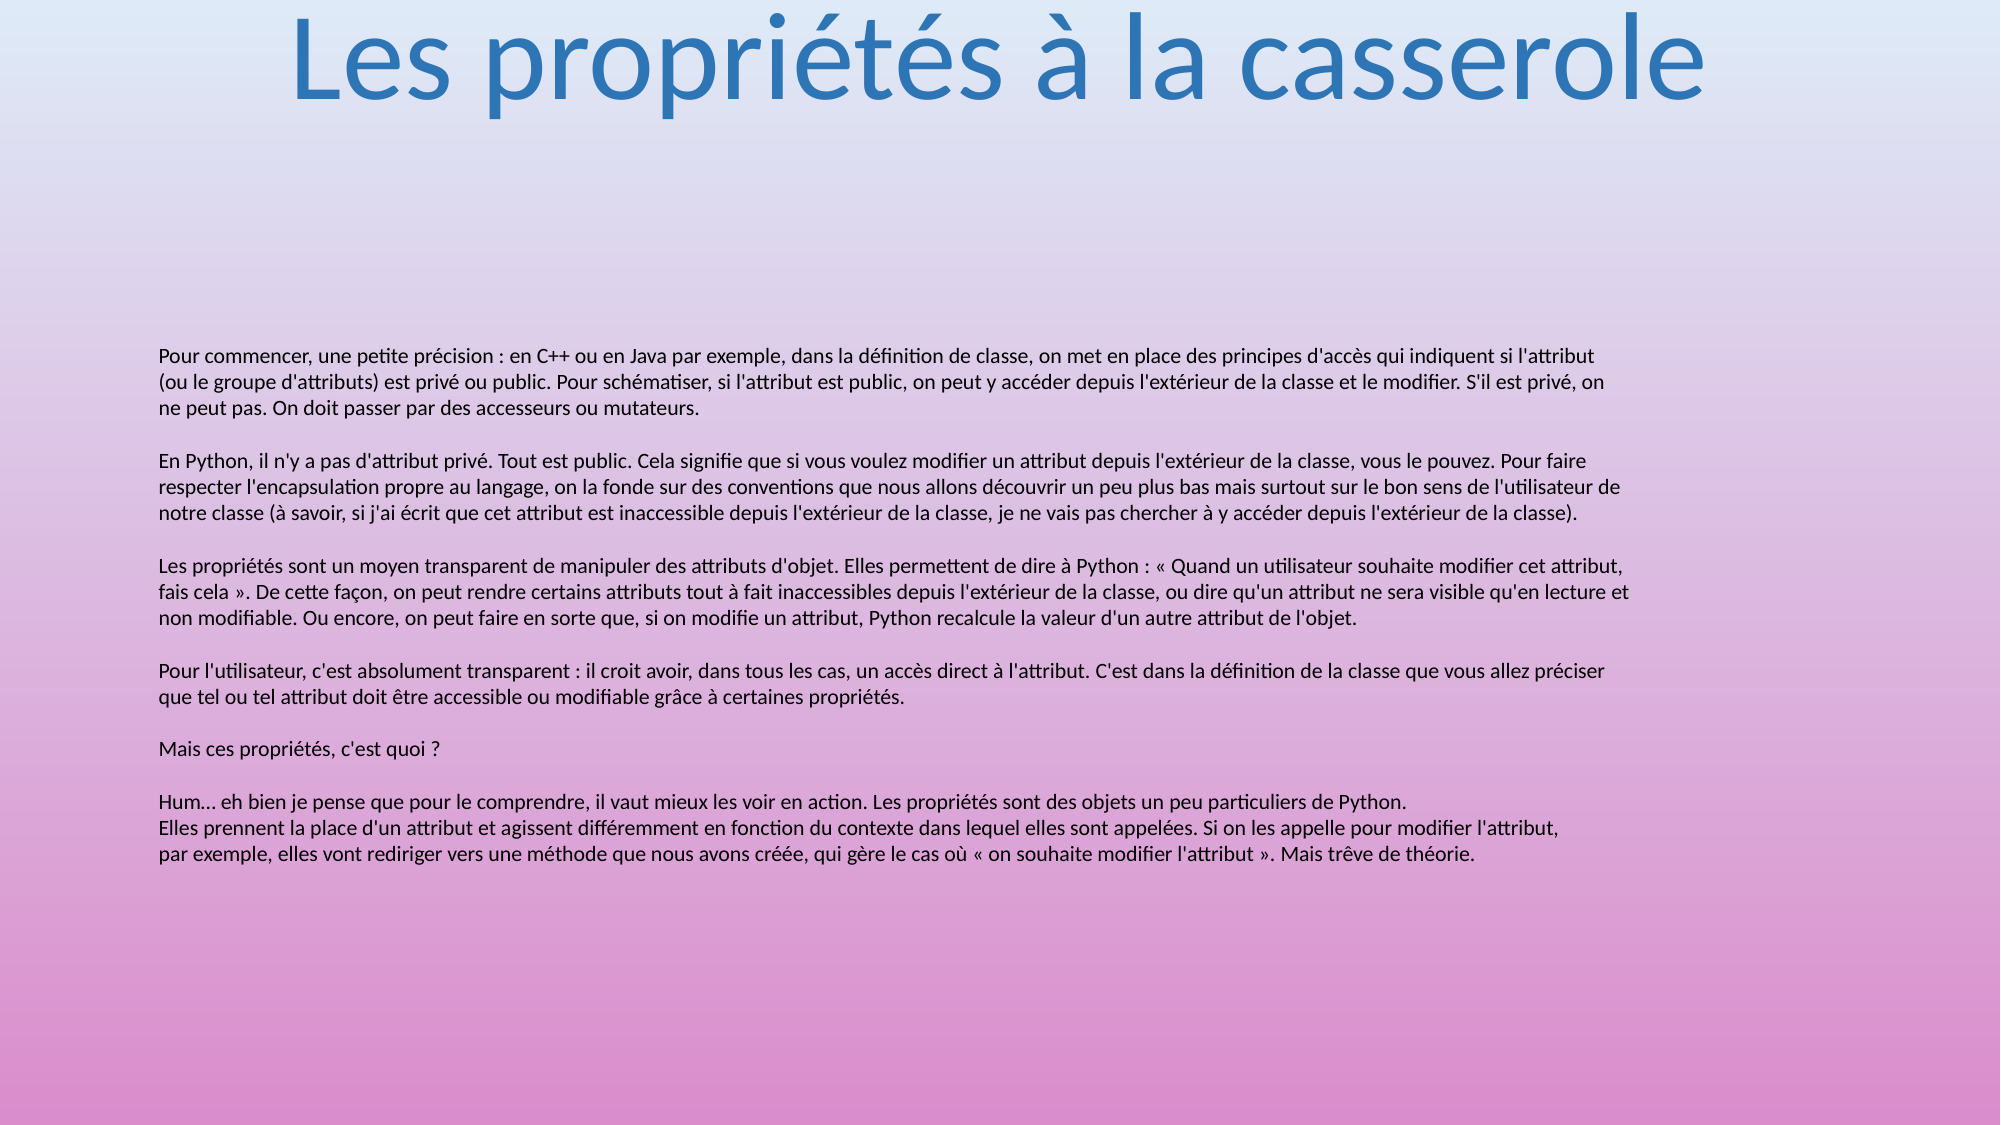

# Les propriétés à la casserole
Pour commencer, une petite précision : en C++ ou en Java par exemple, dans la définition de classe, on met en place des principes d'accès qui indiquent si l'attribut
(ou le groupe d'attributs) est privé ou public. Pour schématiser, si l'attribut est public, on peut y accéder depuis l'extérieur de la classe et le modifier. S'il est privé, on
ne peut pas. On doit passer par des accesseurs ou mutateurs.

En Python, il n'y a pas d'attribut privé. Tout est public. Cela signifie que si vous voulez modifier un attribut depuis l'extérieur de la classe, vous le pouvez. Pour faire
respecter l'encapsulation propre au langage, on la fonde sur des conventions que nous allons découvrir un peu plus bas mais surtout sur le bon sens de l'utilisateur de
notre classe (à savoir, si j'ai écrit que cet attribut est inaccessible depuis l'extérieur de la classe, je ne vais pas chercher à y accéder depuis l'extérieur de la classe).

Les propriétés sont un moyen transparent de manipuler des attributs d'objet. Elles permettent de dire à Python : « Quand un utilisateur souhaite modifier cet attribut,
fais cela ». De cette façon, on peut rendre certains attributs tout à fait inaccessibles depuis l'extérieur de la classe, ou dire qu'un attribut ne sera visible qu'en lecture et
non modifiable. Ou encore, on peut faire en sorte que, si on modifie un attribut, Python recalcule la valeur d'un autre attribut de l'objet.

Pour l'utilisateur, c'est absolument transparent : il croit avoir, dans tous les cas, un accès direct à l'attribut. C'est dans la définition de la classe que vous allez préciser
que tel ou tel attribut doit être accessible ou modifiable grâce à certaines propriétés.

Mais ces propriétés, c'est quoi ?

Hum… eh bien je pense que pour le comprendre, il vaut mieux les voir en action. Les propriétés sont des objets un peu particuliers de Python.
Elles prennent la place d'un attribut et agissent différemment en fonction du contexte dans lequel elles sont appelées. Si on les appelle pour modifier l'attribut,
par exemple, elles vont rediriger vers une méthode que nous avons créée, qui gère le cas où « on souhaite modifier l'attribut ». Mais trêve de théorie.

396